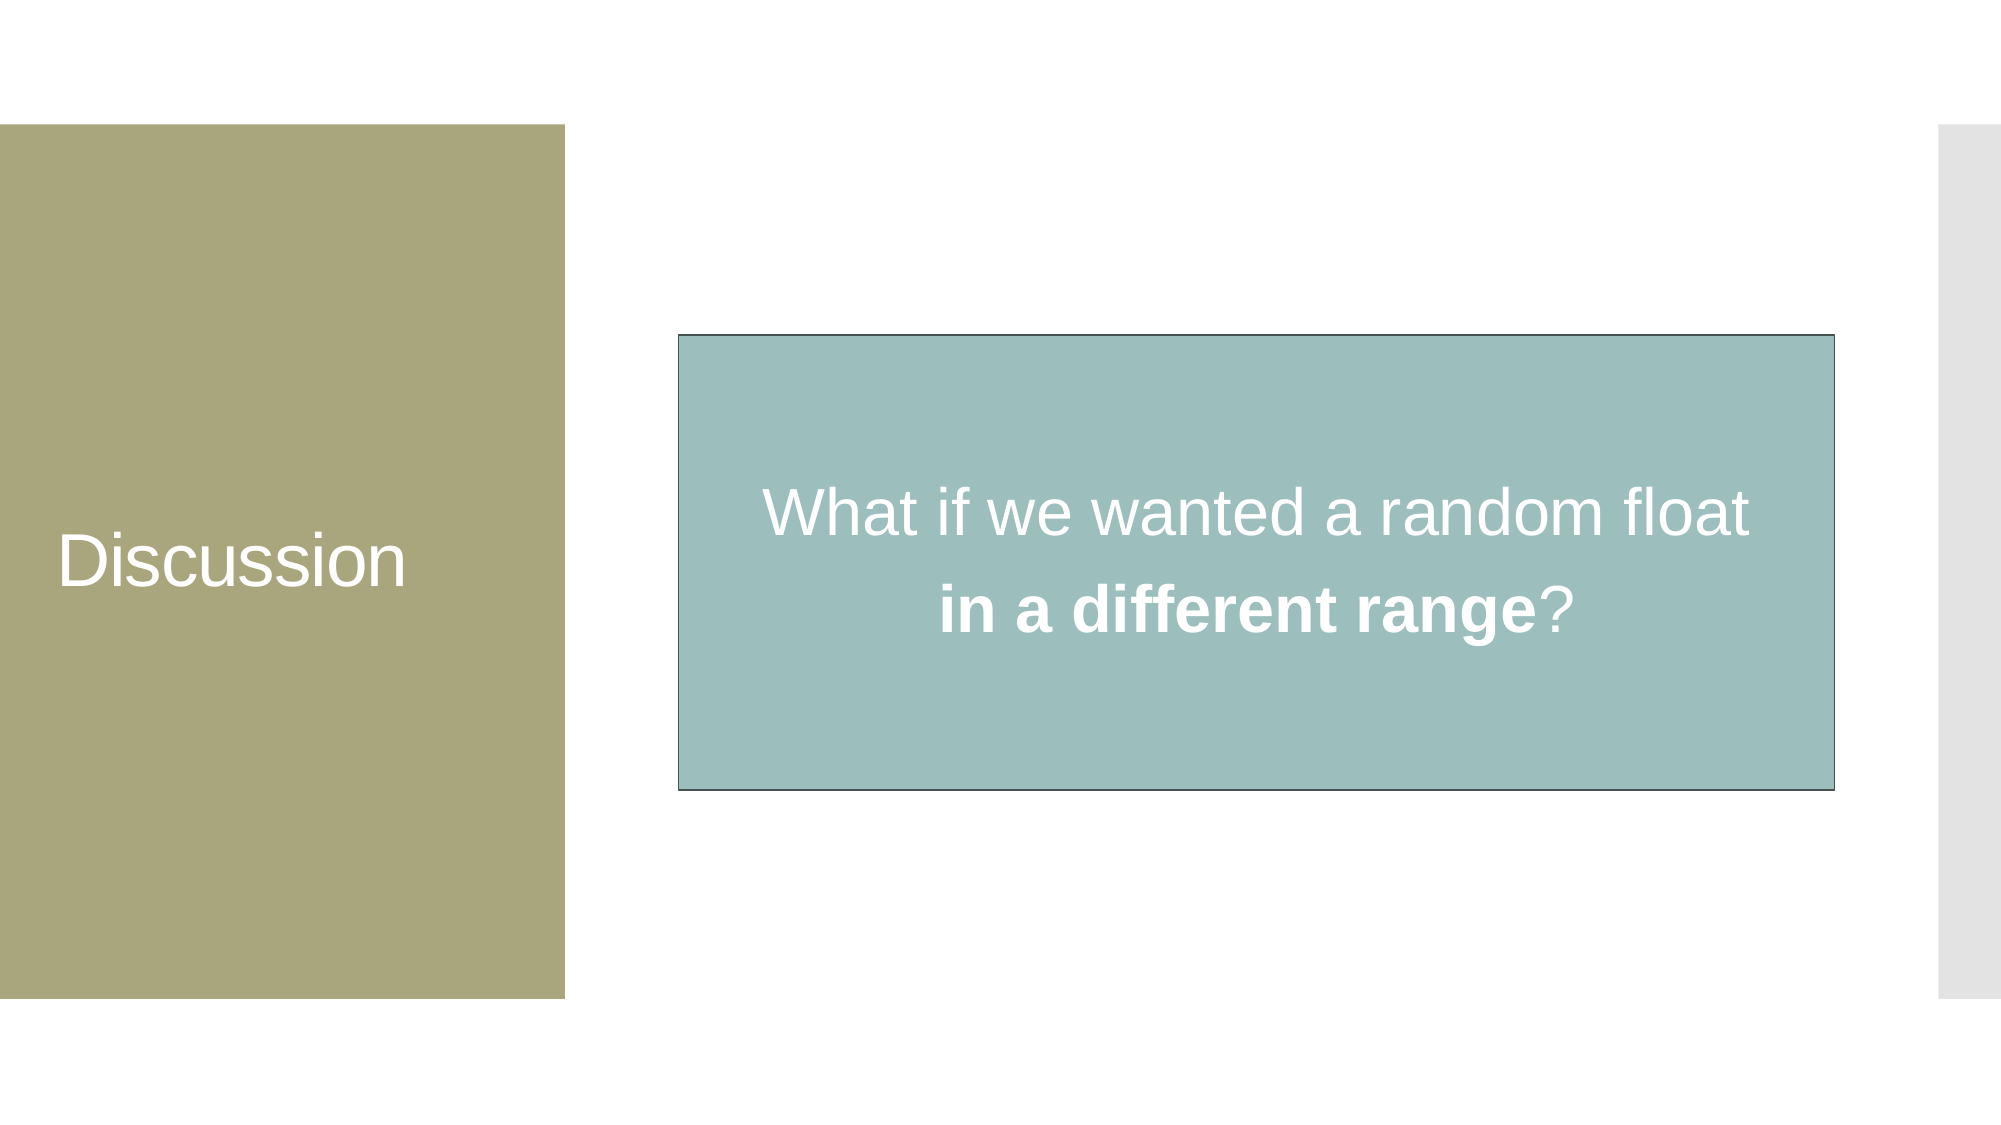

# Discussion
What if we wanted a random float
in a different range?